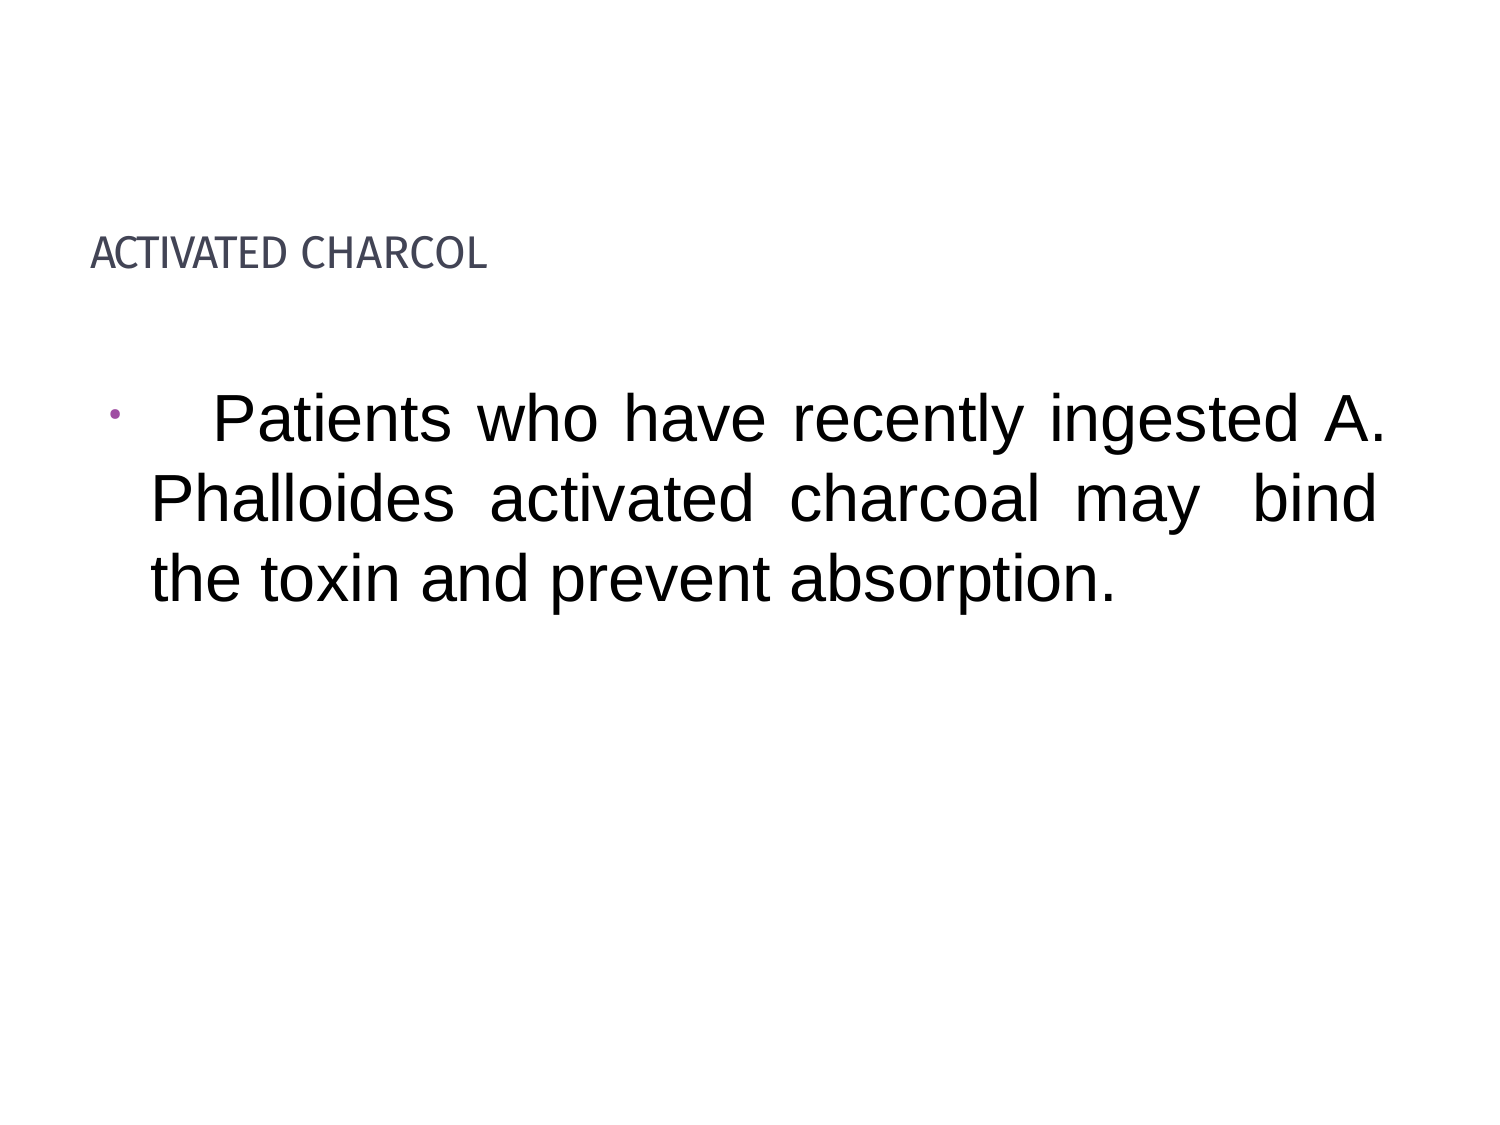

# ACTIVATED CHARCOL
	Patients who have recently ingested A.  Phalloides activated charcoal may bind  the toxin and prevent absorption.